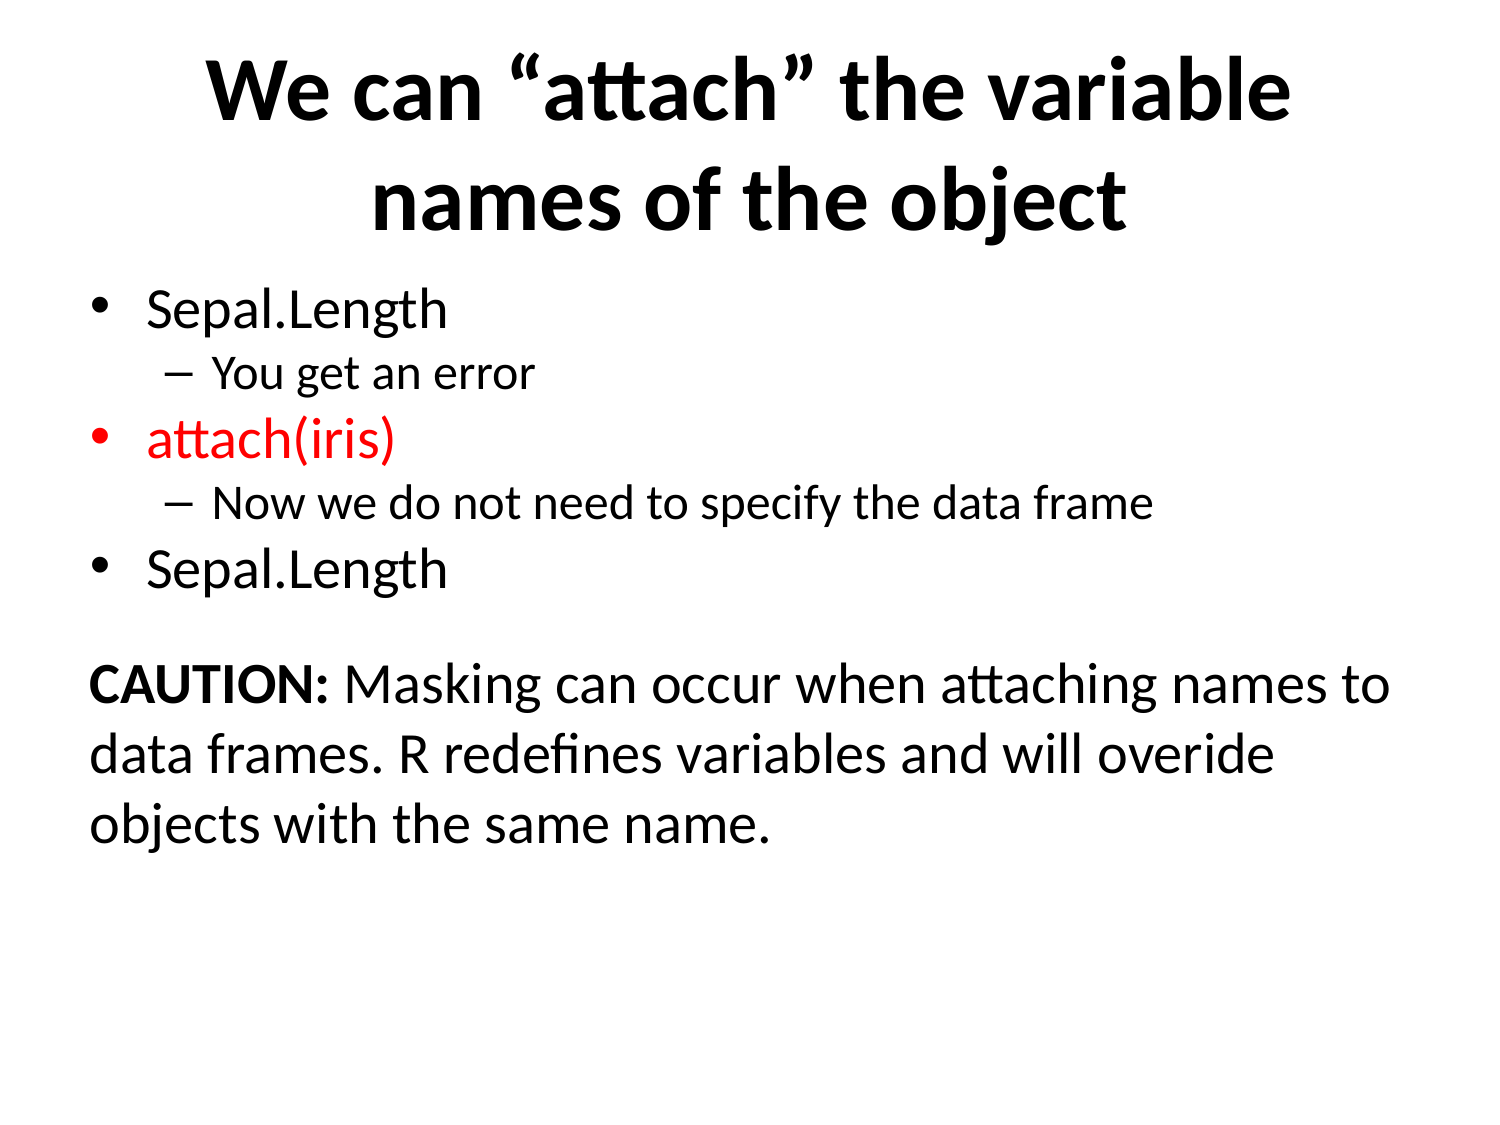

We can “attach” the variable names of the object
Sepal.Length
You get an error
attach(iris)
Now we do not need to specify the data frame
Sepal.Length

CAUTION: Masking can occur when attaching names to data frames. R redefines variables and will overide objects with the same name.